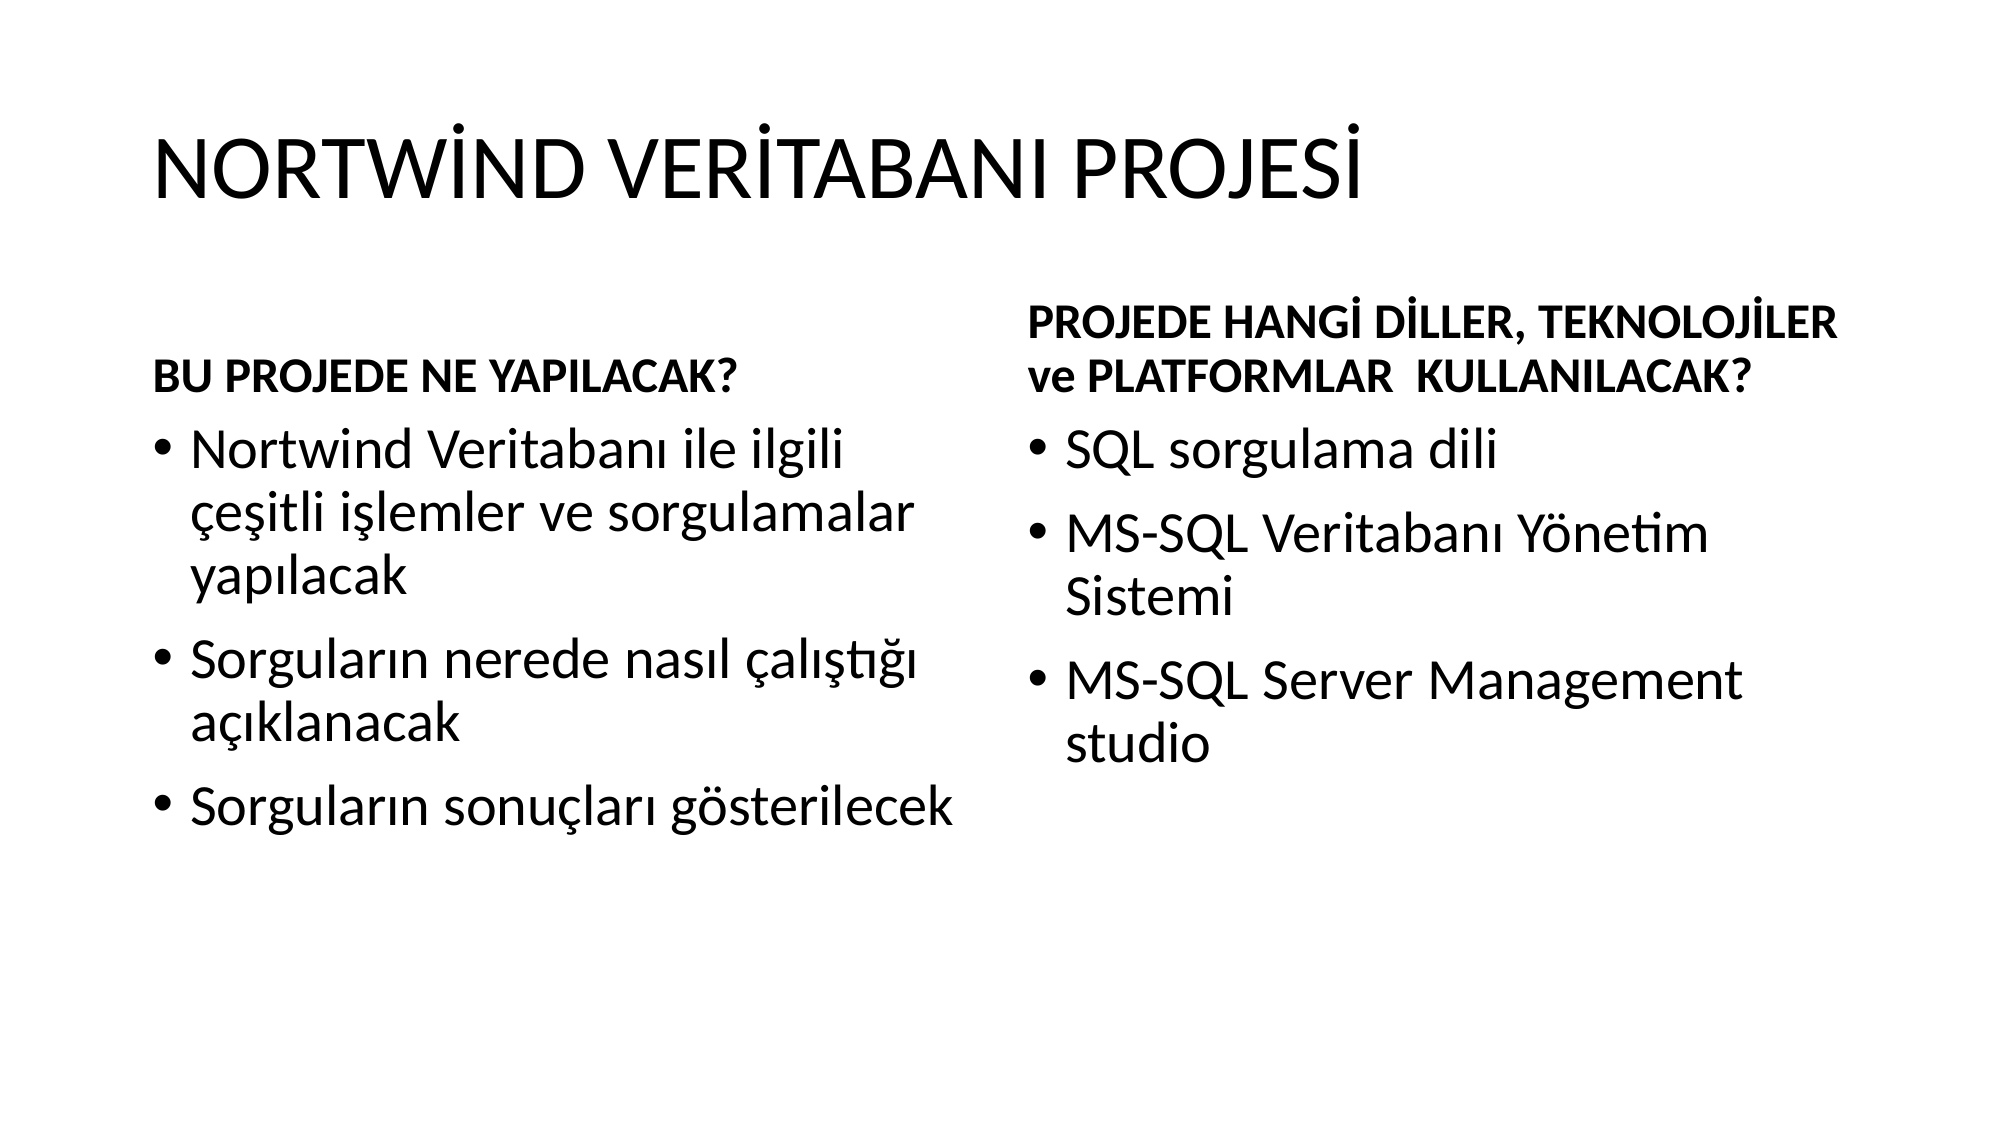

# NORTWİND VERİTABANI PROJESİ
BU PROJEDE NE YAPILACAK?
PROJEDE HANGİ DİLLER, TEKNOLOJİLER ve PLATFORMLAR  KULLANILACAK?
Nortwind Veritabanı ile ilgili çeşitli işlemler ve sorgulamalar yapılacak
Sorguların nerede nasıl çalıştığı açıklanacak
Sorguların sonuçları gösterilecek

SQL sorgulama dili
MS-SQL Veritabanı Yönetim Sistemi
MS-SQL Server Management studio